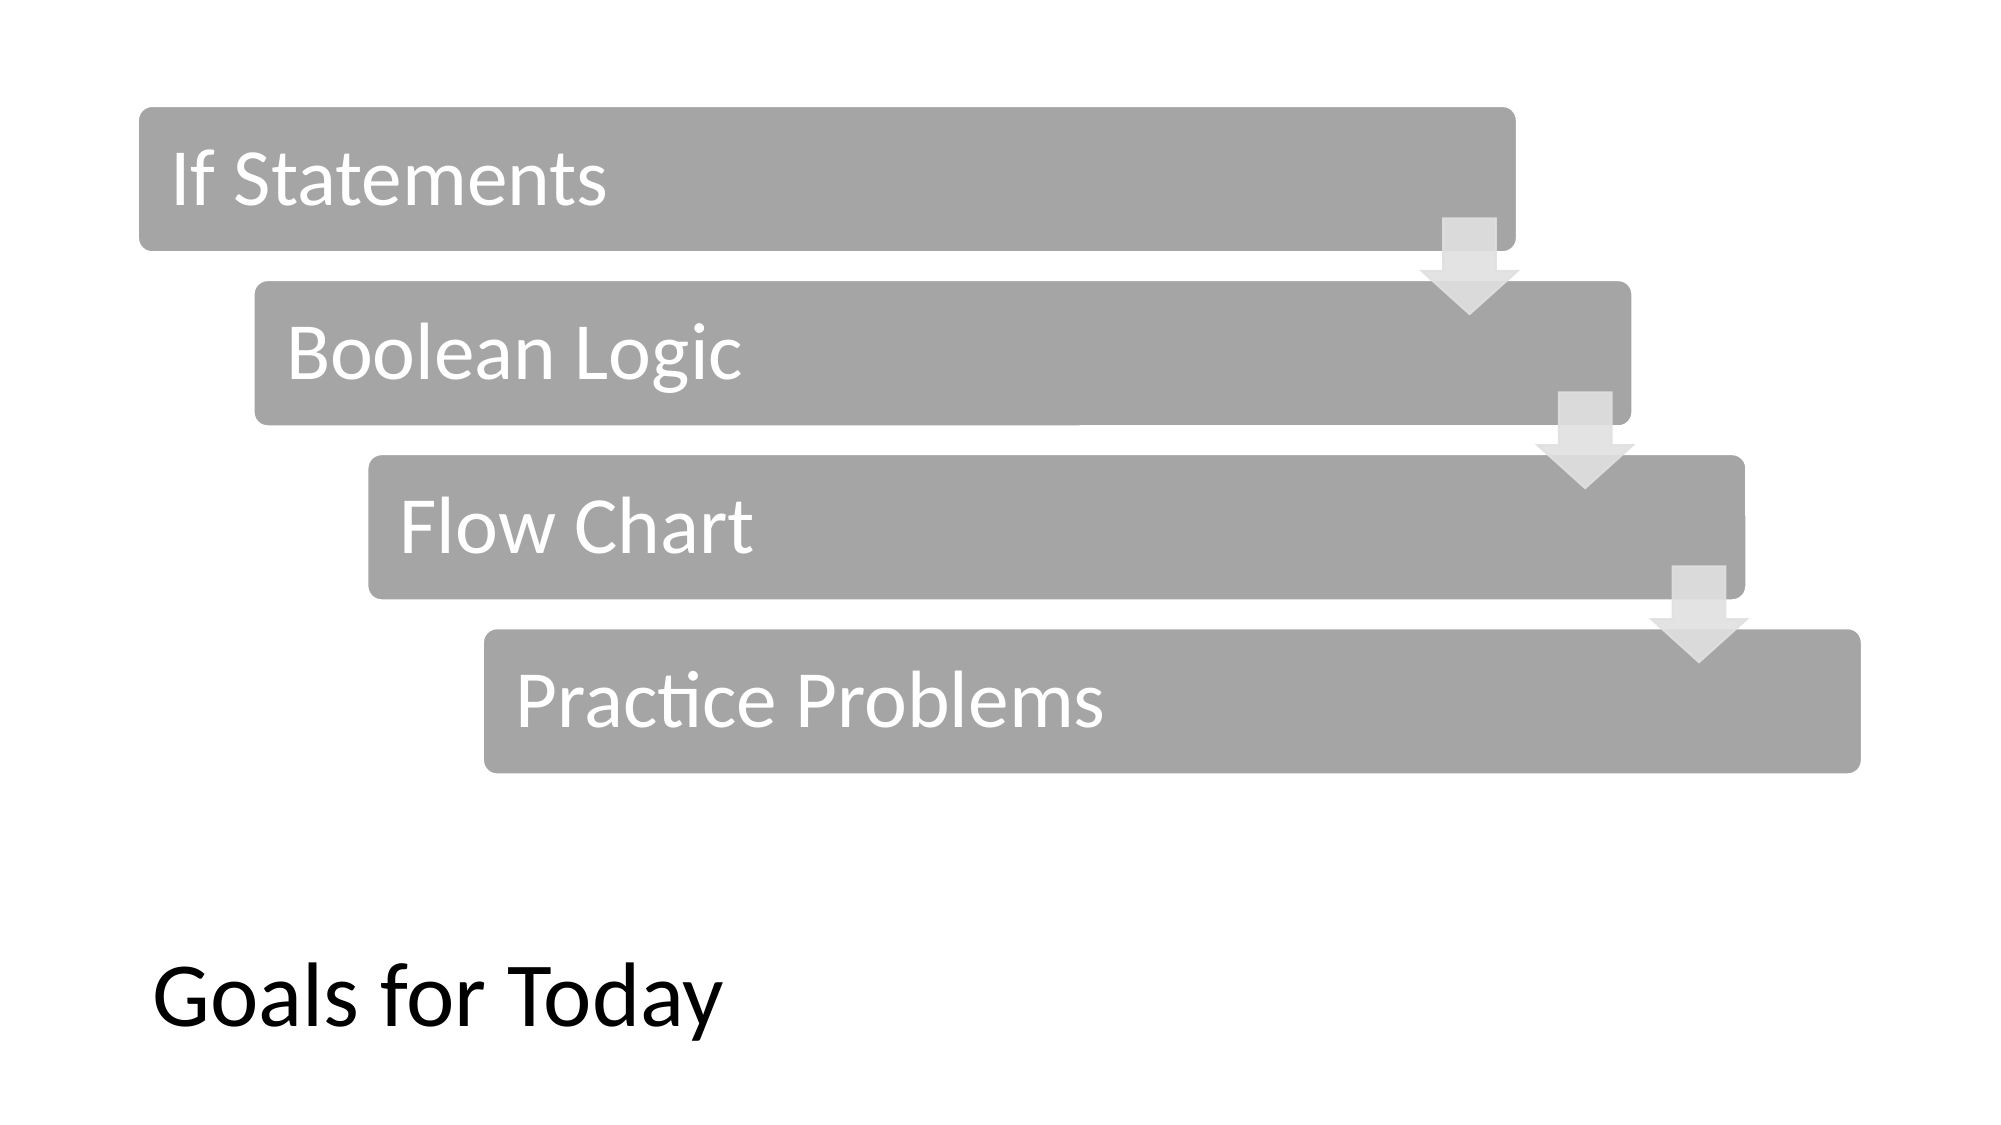

If Statements
Boolean Logic
Flow Chart
Practice Problems

# Goals for Today